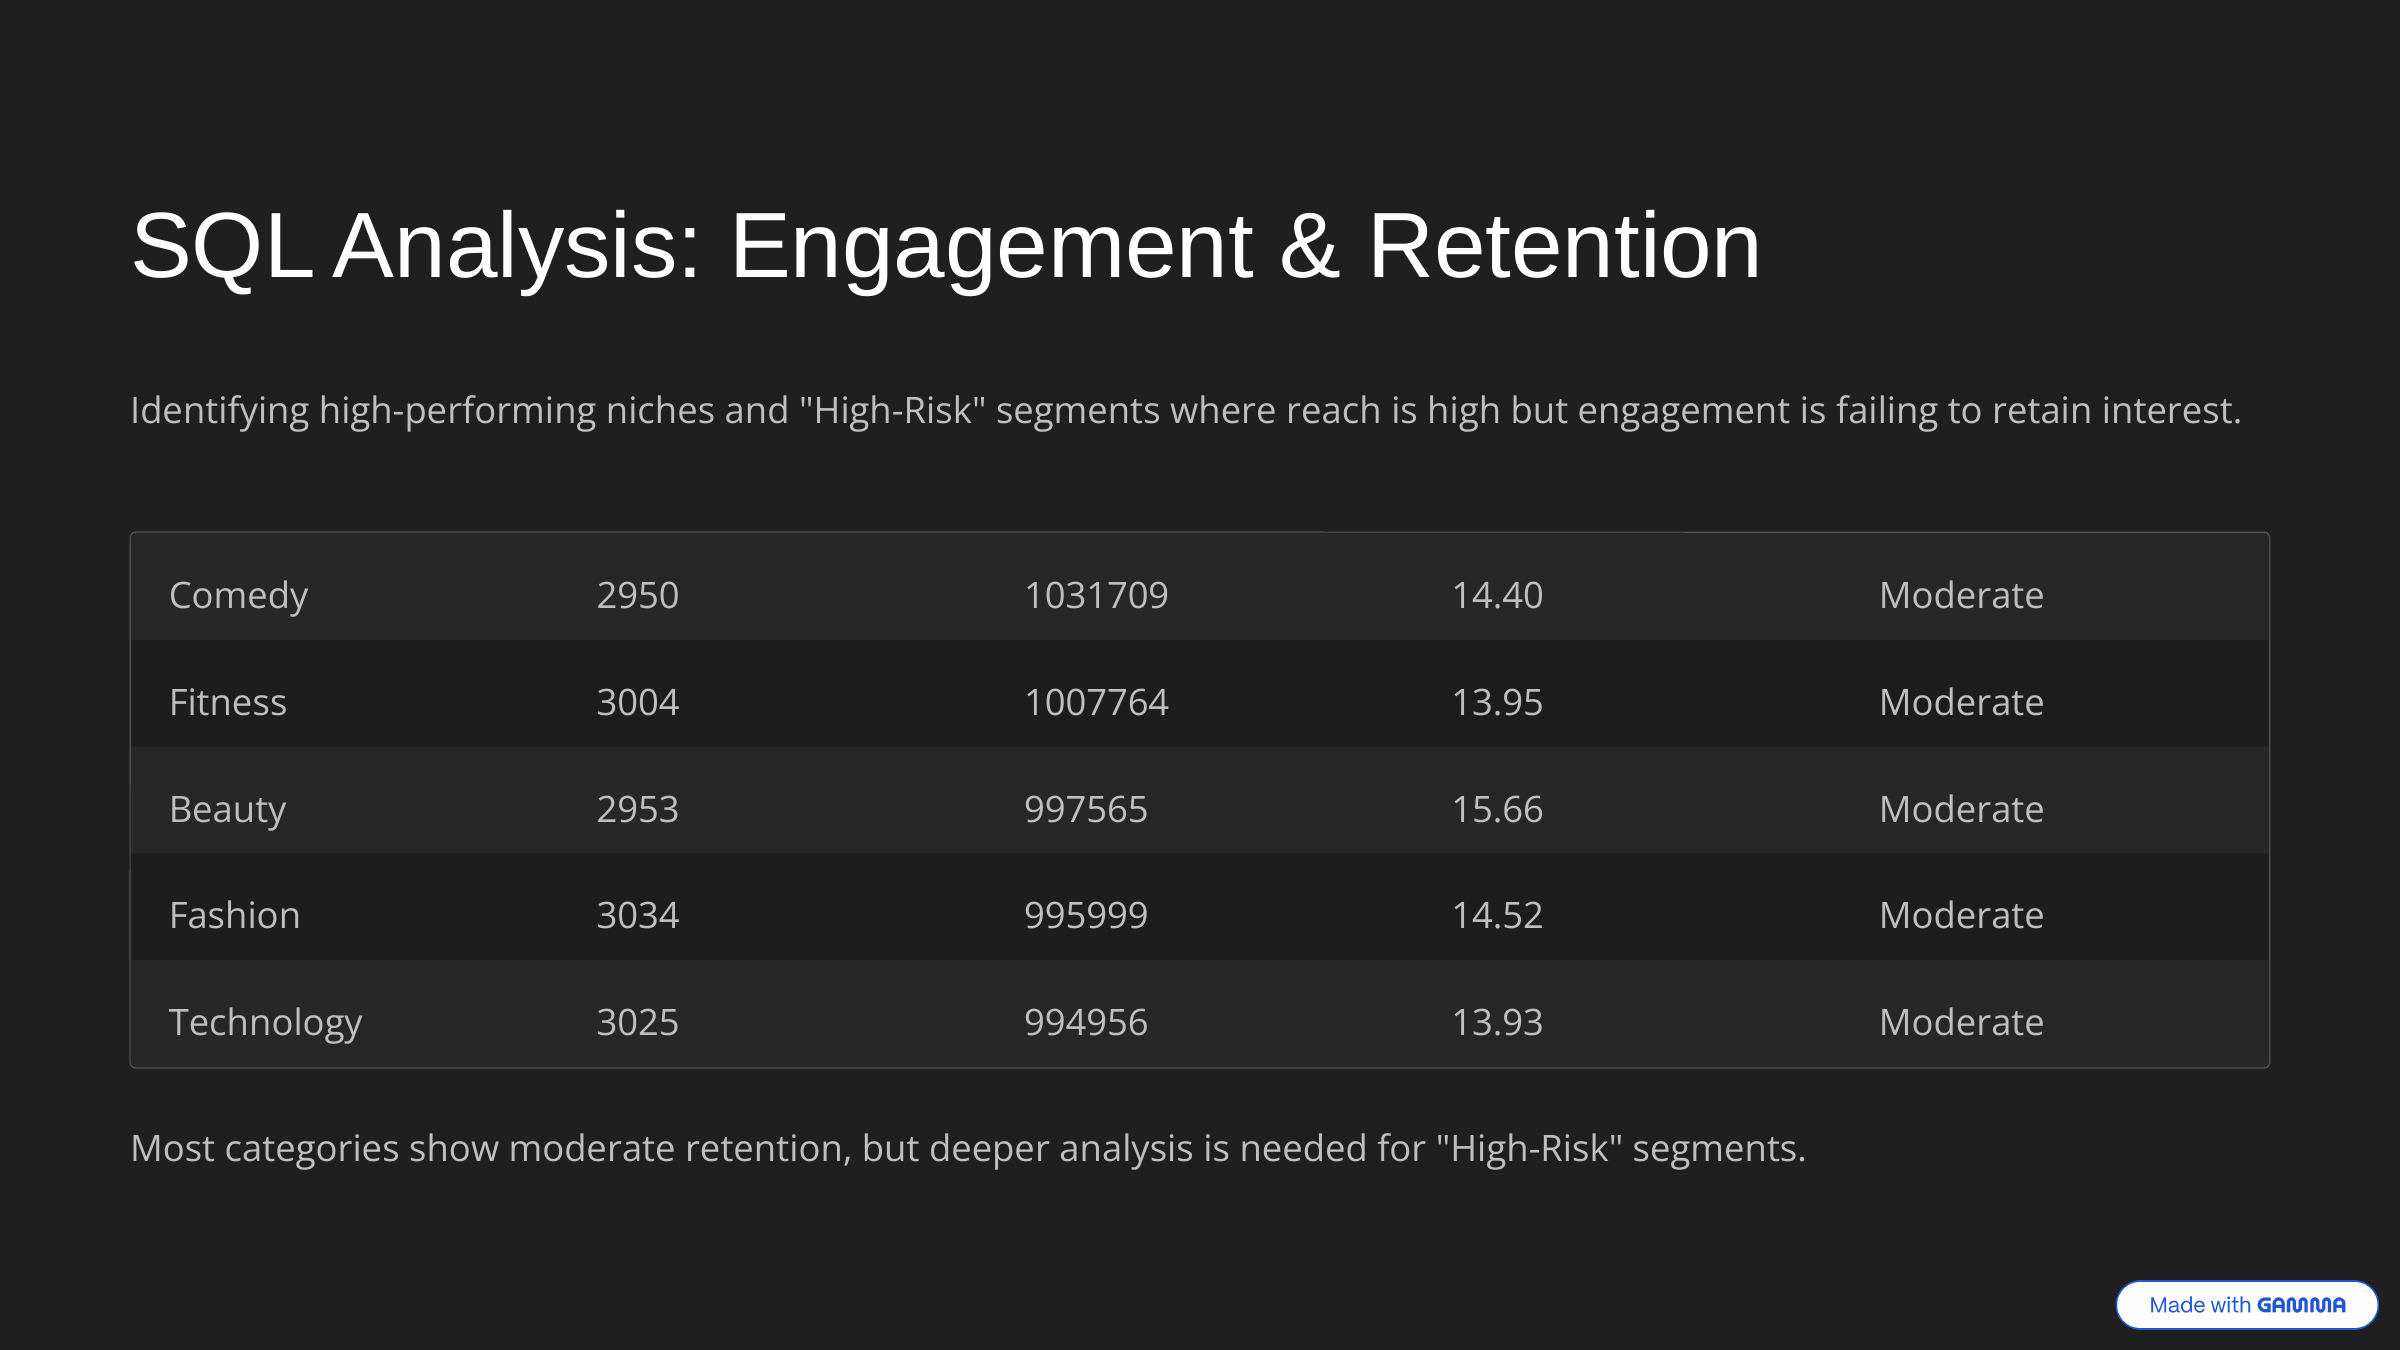

SQL Analysis: Engagement & Retention
Identifying high-performing niches and "High-Risk" segments where reach is high but engagement is failing to retain interest.

Comedy
2950
1031709
14.40
Moderate

Fitness
3004
1007764
13.95
Moderate

Beauty
2953
997565
15.66
Moderate

Fashion
3034
995999
14.52
Moderate

Technology
3025
994956
13.93
Moderate
Most categories show moderate retention, but deeper analysis is needed for "High-Risk" segments.